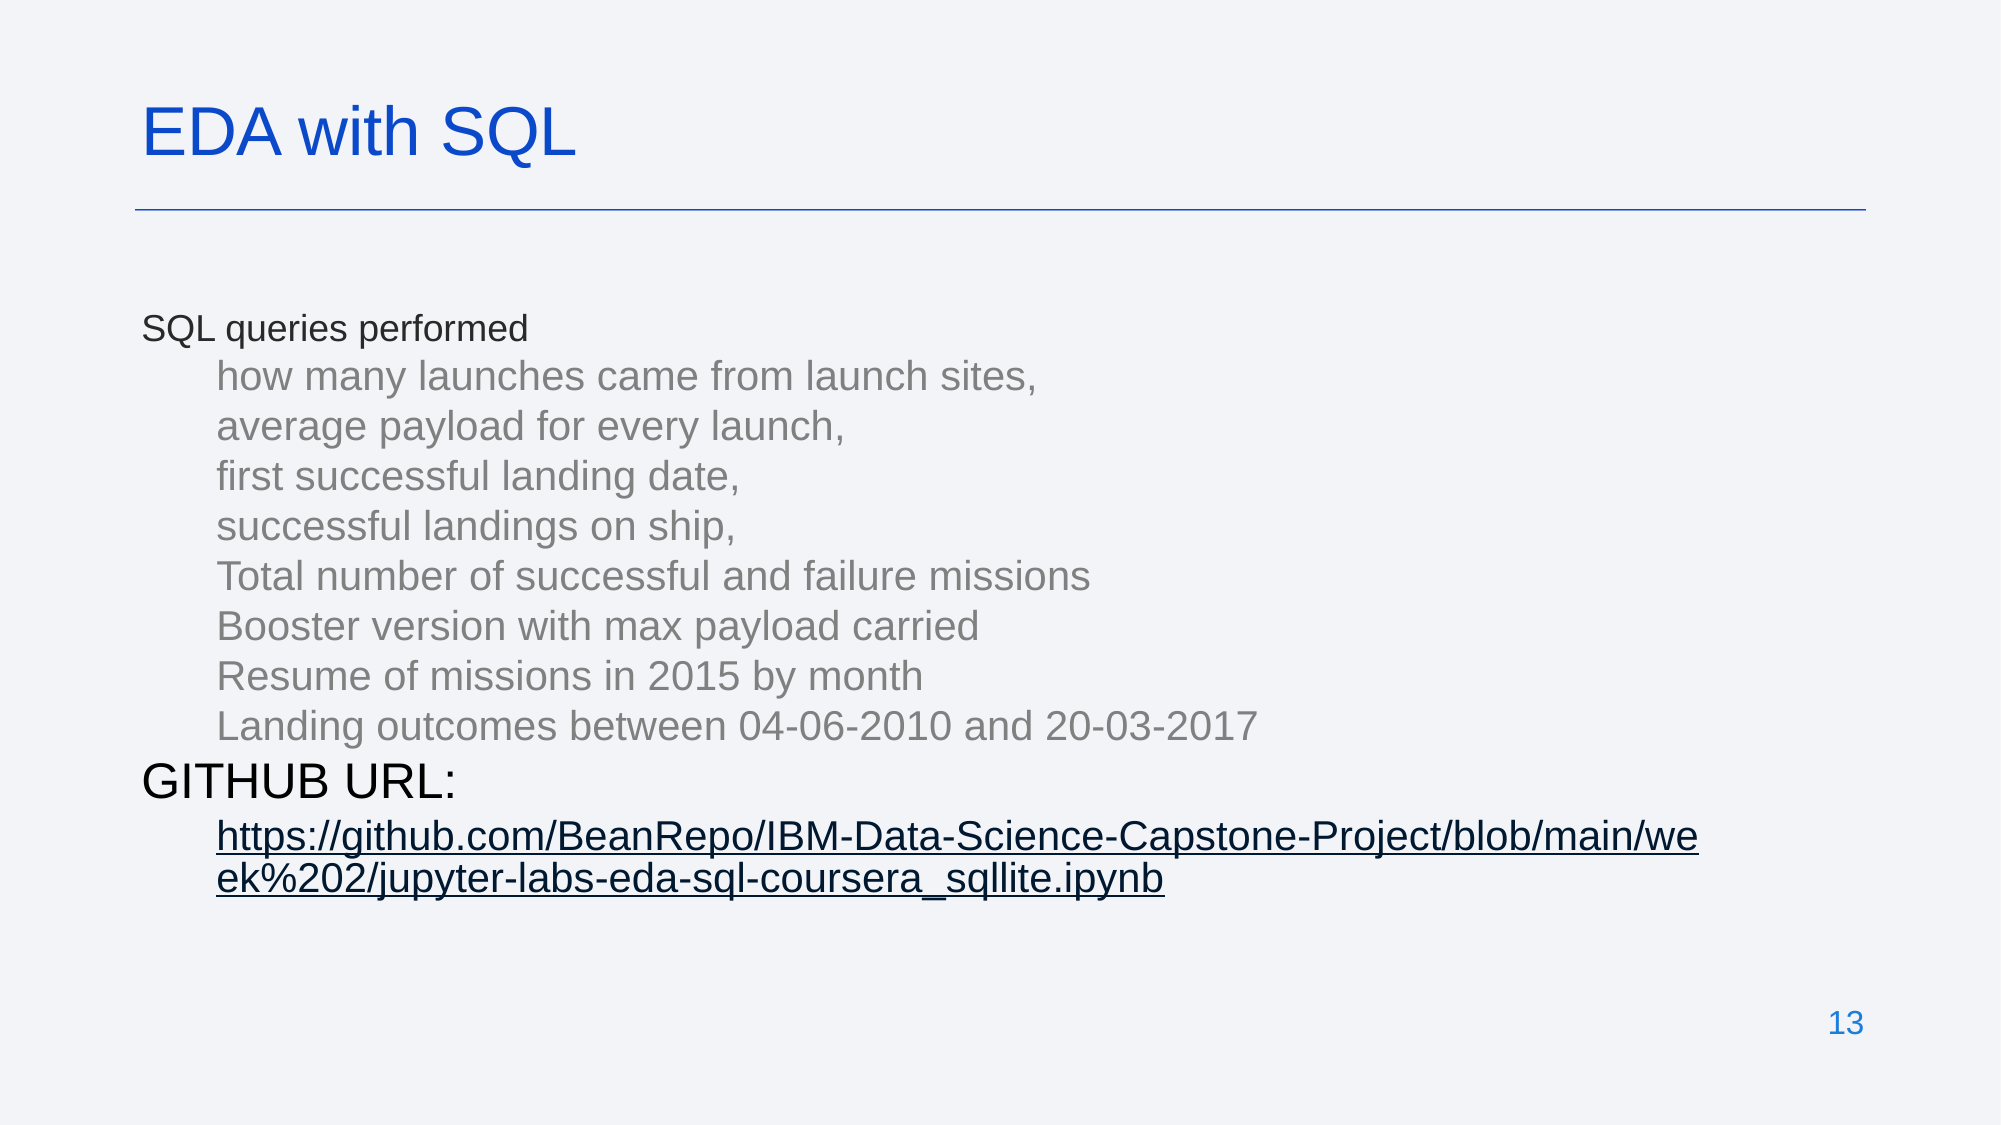

EDA with SQL
SQL queries performed
how many launches came from launch sites,
average payload for every launch,
first successful landing date,
successful landings on ship,
Total number of successful and failure missions
Booster version with max payload carried
Resume of missions in 2015 by month
Landing outcomes between 04-06-2010 and 20-03-2017
GITHUB URL:
https://github.com/BeanRepo/IBM-Data-Science-Capstone-Project/blob/main/week%202/jupyter-labs-eda-sql-coursera_sqllite.ipynb

13